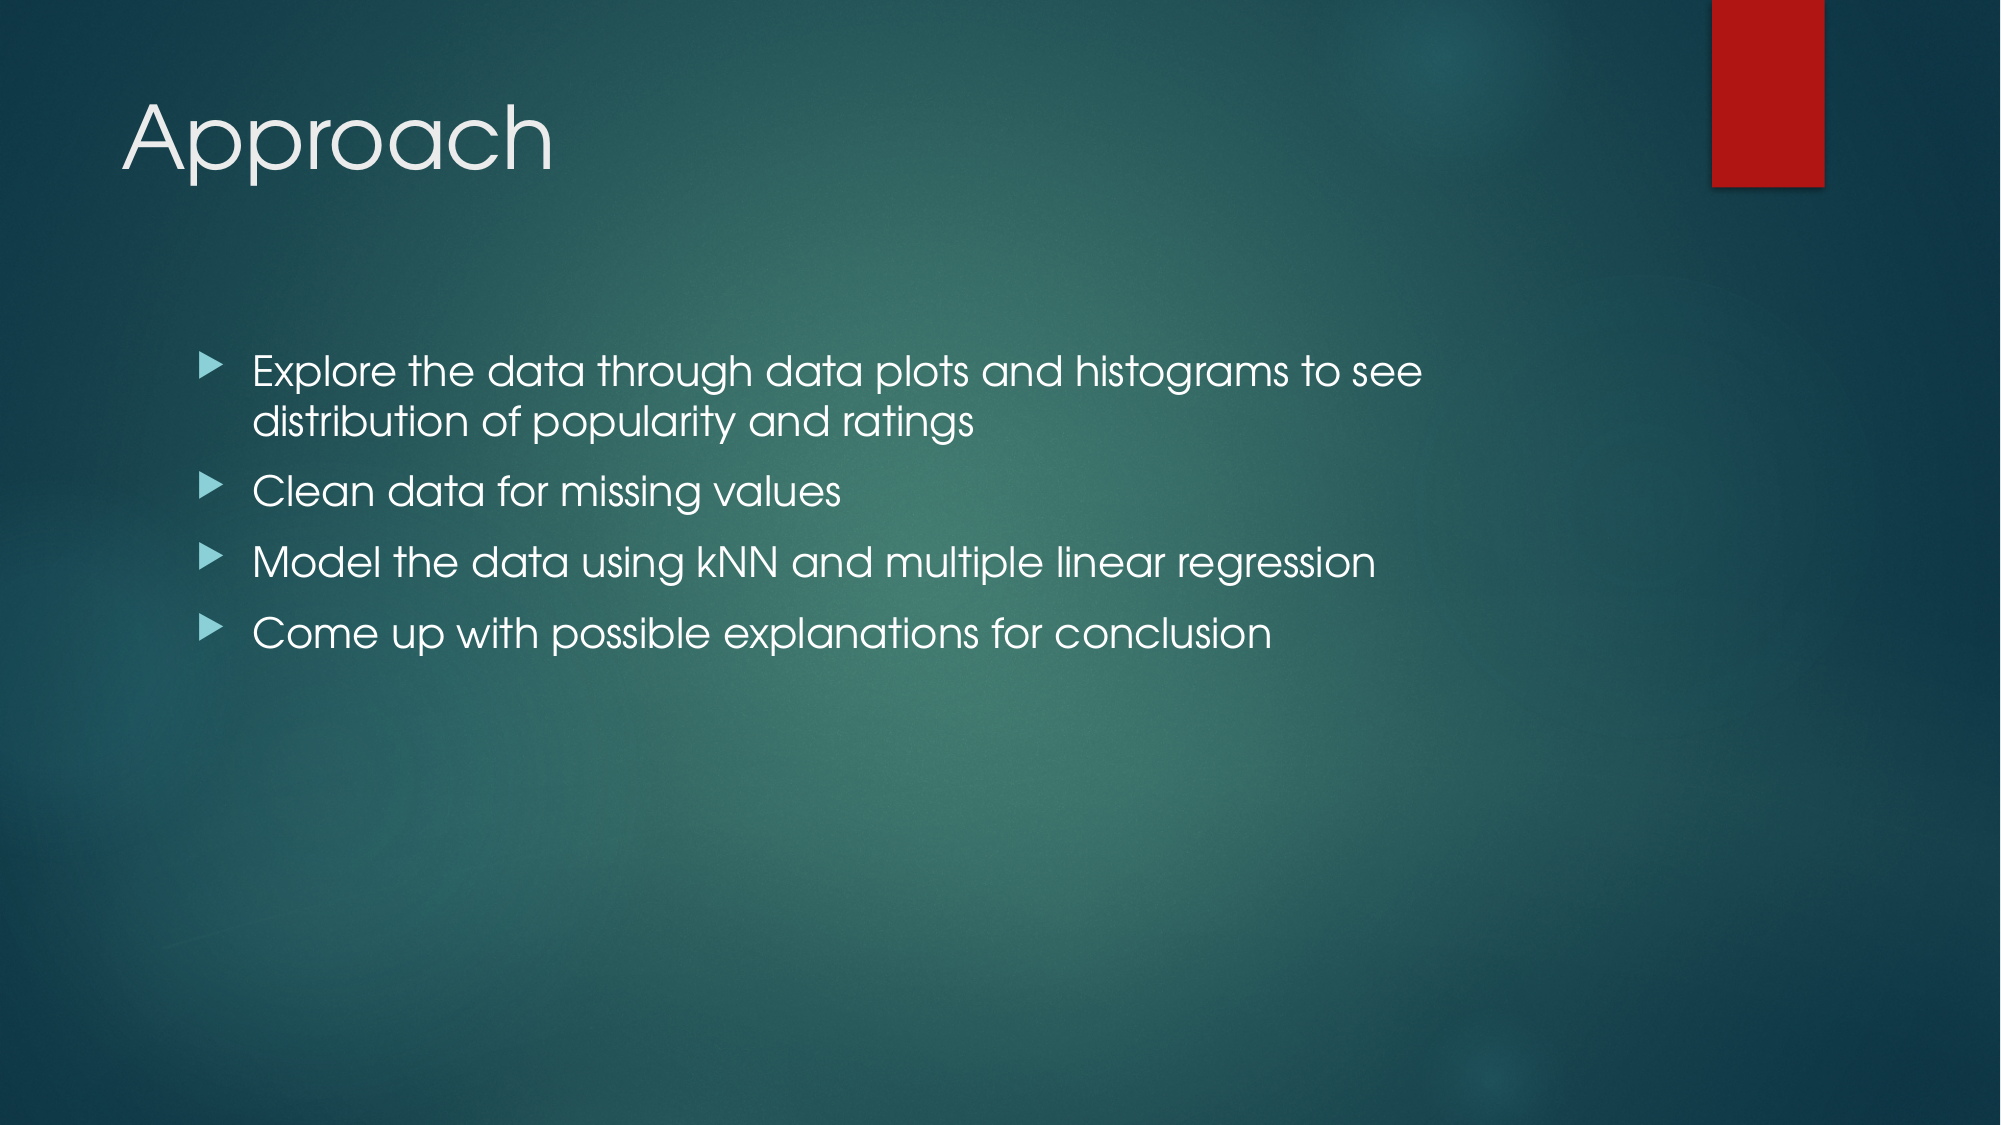

# Approach
Explore the data through data plots and histograms to see distribution of popularity and ratings
Clean data for missing values
Model the data using kNN and multiple linear regression
Come up with possible explanations for conclusion